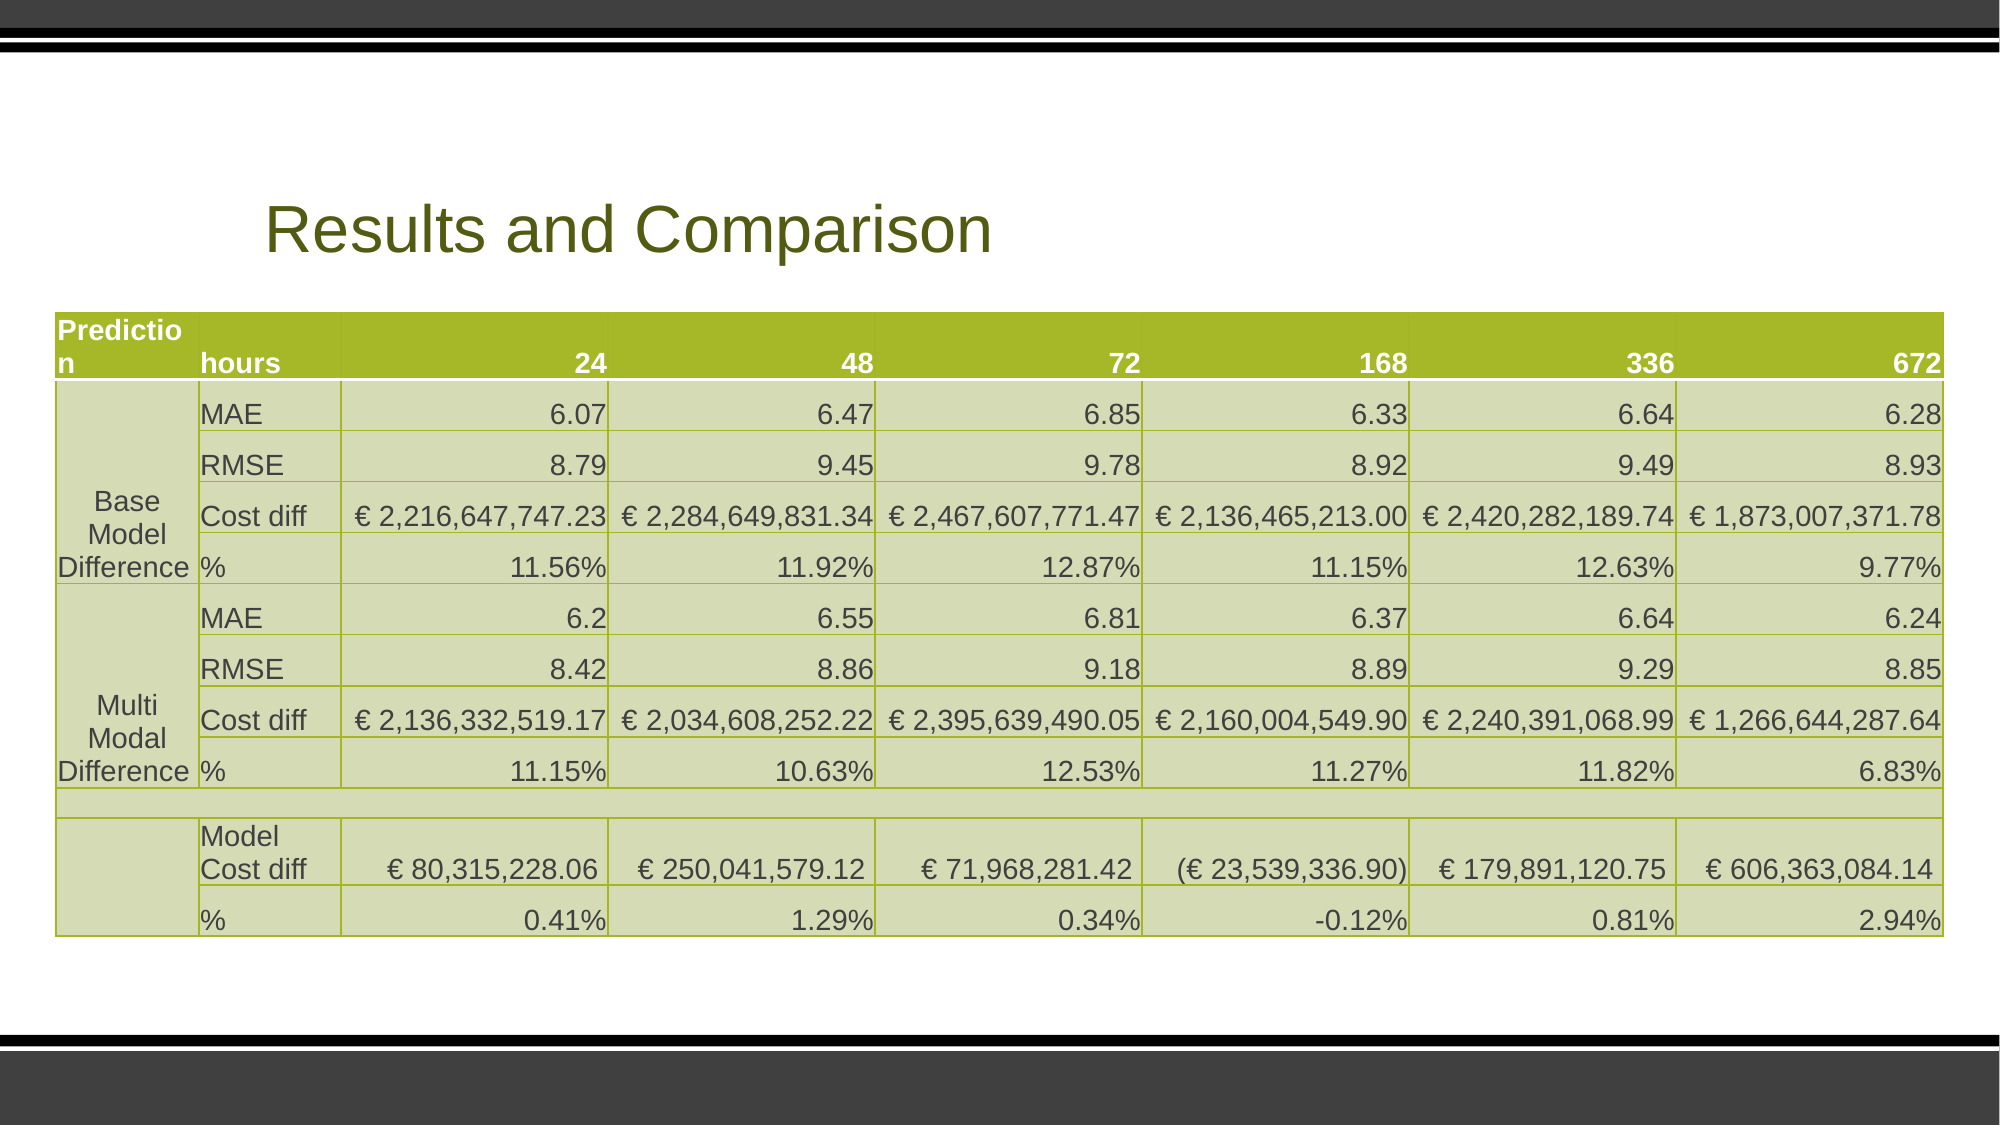

# Results and Comparison
| Prediction | hours | 24 | 48 | 72 | 168 | 336 | 672 |
| --- | --- | --- | --- | --- | --- | --- | --- |
| Base Model Difference | MAE | 6.07 | 6.47 | 6.85 | 6.33 | 6.64 | 6.28 |
|  | RMSE | 8.79 | 9.45 | 9.78 | 8.92 | 9.49 | 8.93 |
|  | Cost diff | € 2,216,647,747.23 | € 2,284,649,831.34 | € 2,467,607,771.47 | € 2,136,465,213.00 | € 2,420,282,189.74 | € 1,873,007,371.78 |
|  | % | 11.56% | 11.92% | 12.87% | 11.15% | 12.63% | 9.77% |
| Multi Modal Difference | MAE | 6.2 | 6.55 | 6.81 | 6.37 | 6.64 | 6.24 |
|  | RMSE | 8.42 | 8.86 | 9.18 | 8.89 | 9.29 | 8.85 |
|  | Cost diff | € 2,136,332,519.17 | € 2,034,608,252.22 | € 2,395,639,490.05 | € 2,160,004,549.90 | € 2,240,391,068.99 | € 1,266,644,287.64 |
|  | % | 11.15% | 10.63% | 12.53% | 11.27% | 11.82% | 6.83% |
|  |  |  |  |  |  |  |  |
|  | Model Cost diff | € 80,315,228.06 | € 250,041,579.12 | € 71,968,281.42 | (€ 23,539,336.90) | € 179,891,120.75 | € 606,363,084.14 |
|  | % | 0.41% | 1.29% | 0.34% | -0.12% | 0.81% | 2.94% |